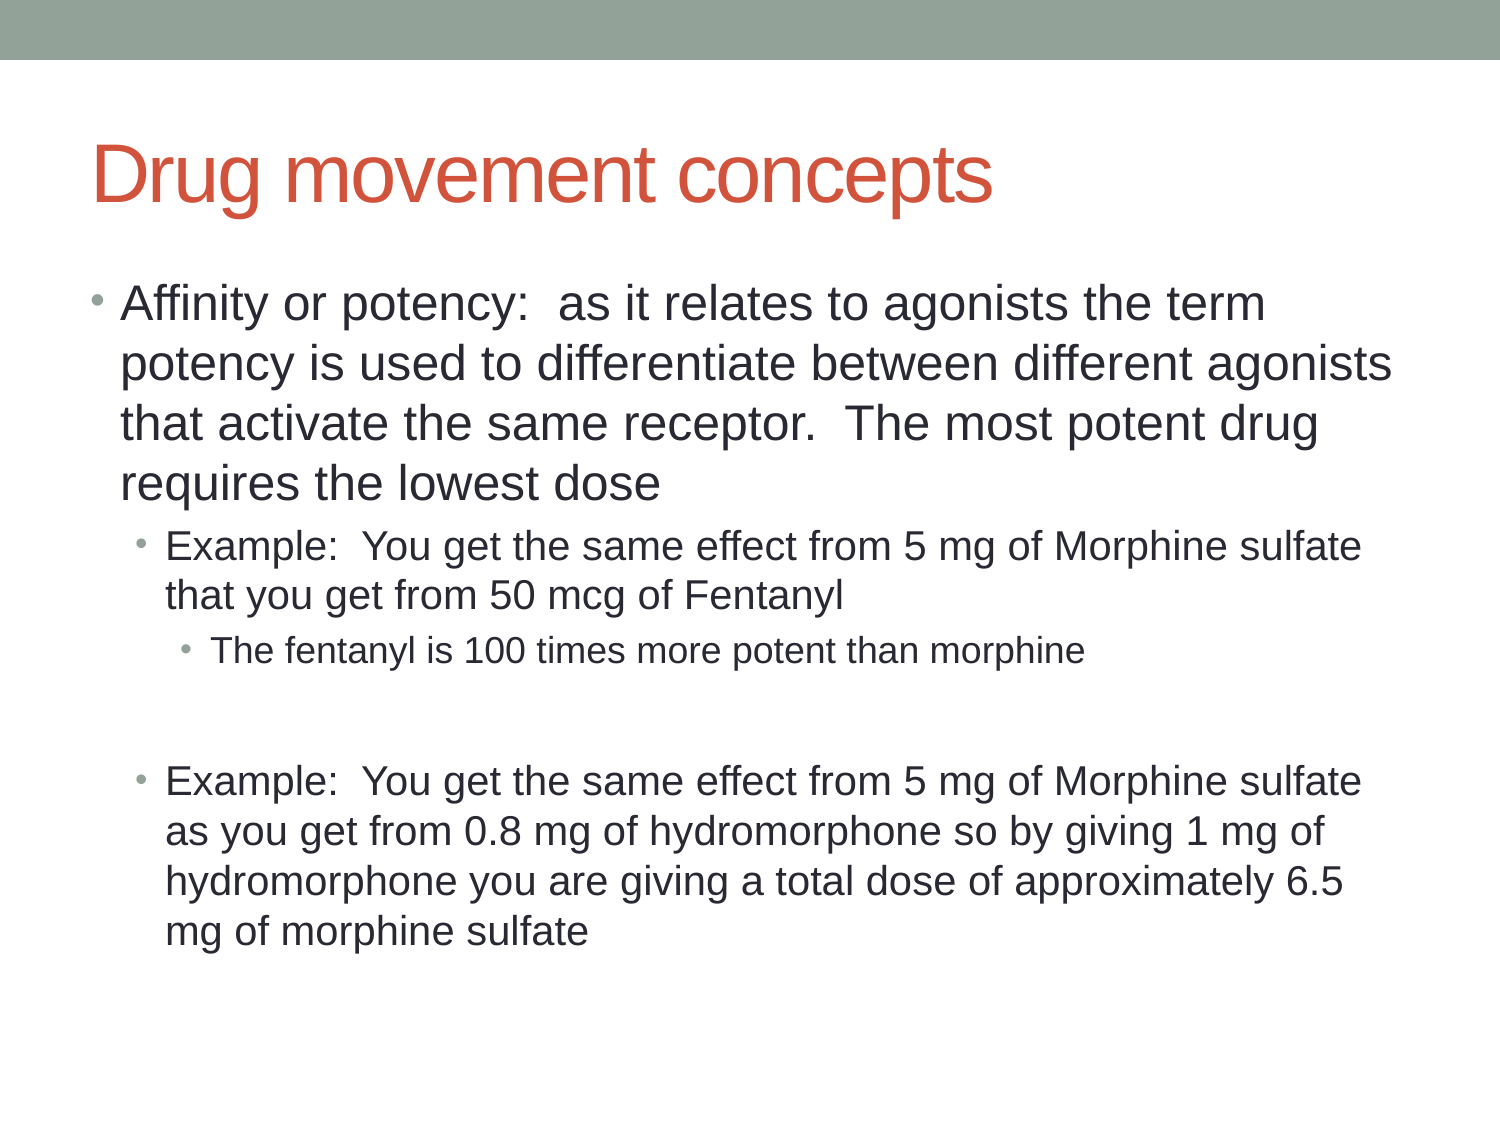

# Drug movement concepts
Affinity or potency:  as it relates to agonists the term potency is used to differentiate between different agonists that activate the same receptor.  The most potent drug requires the lowest dose
Example:  You get the same effect from 5 mg of Morphine sulfate that you get from 50 mcg of Fentanyl
The fentanyl is 100 times more potent than morphine

Example:  You get the same effect from 5 mg of Morphine sulfate as you get from 0.8 mg of hydromorphone so by giving 1 mg of hydromorphone you are giving a total dose of approximately 6.5 mg of morphine sulfate